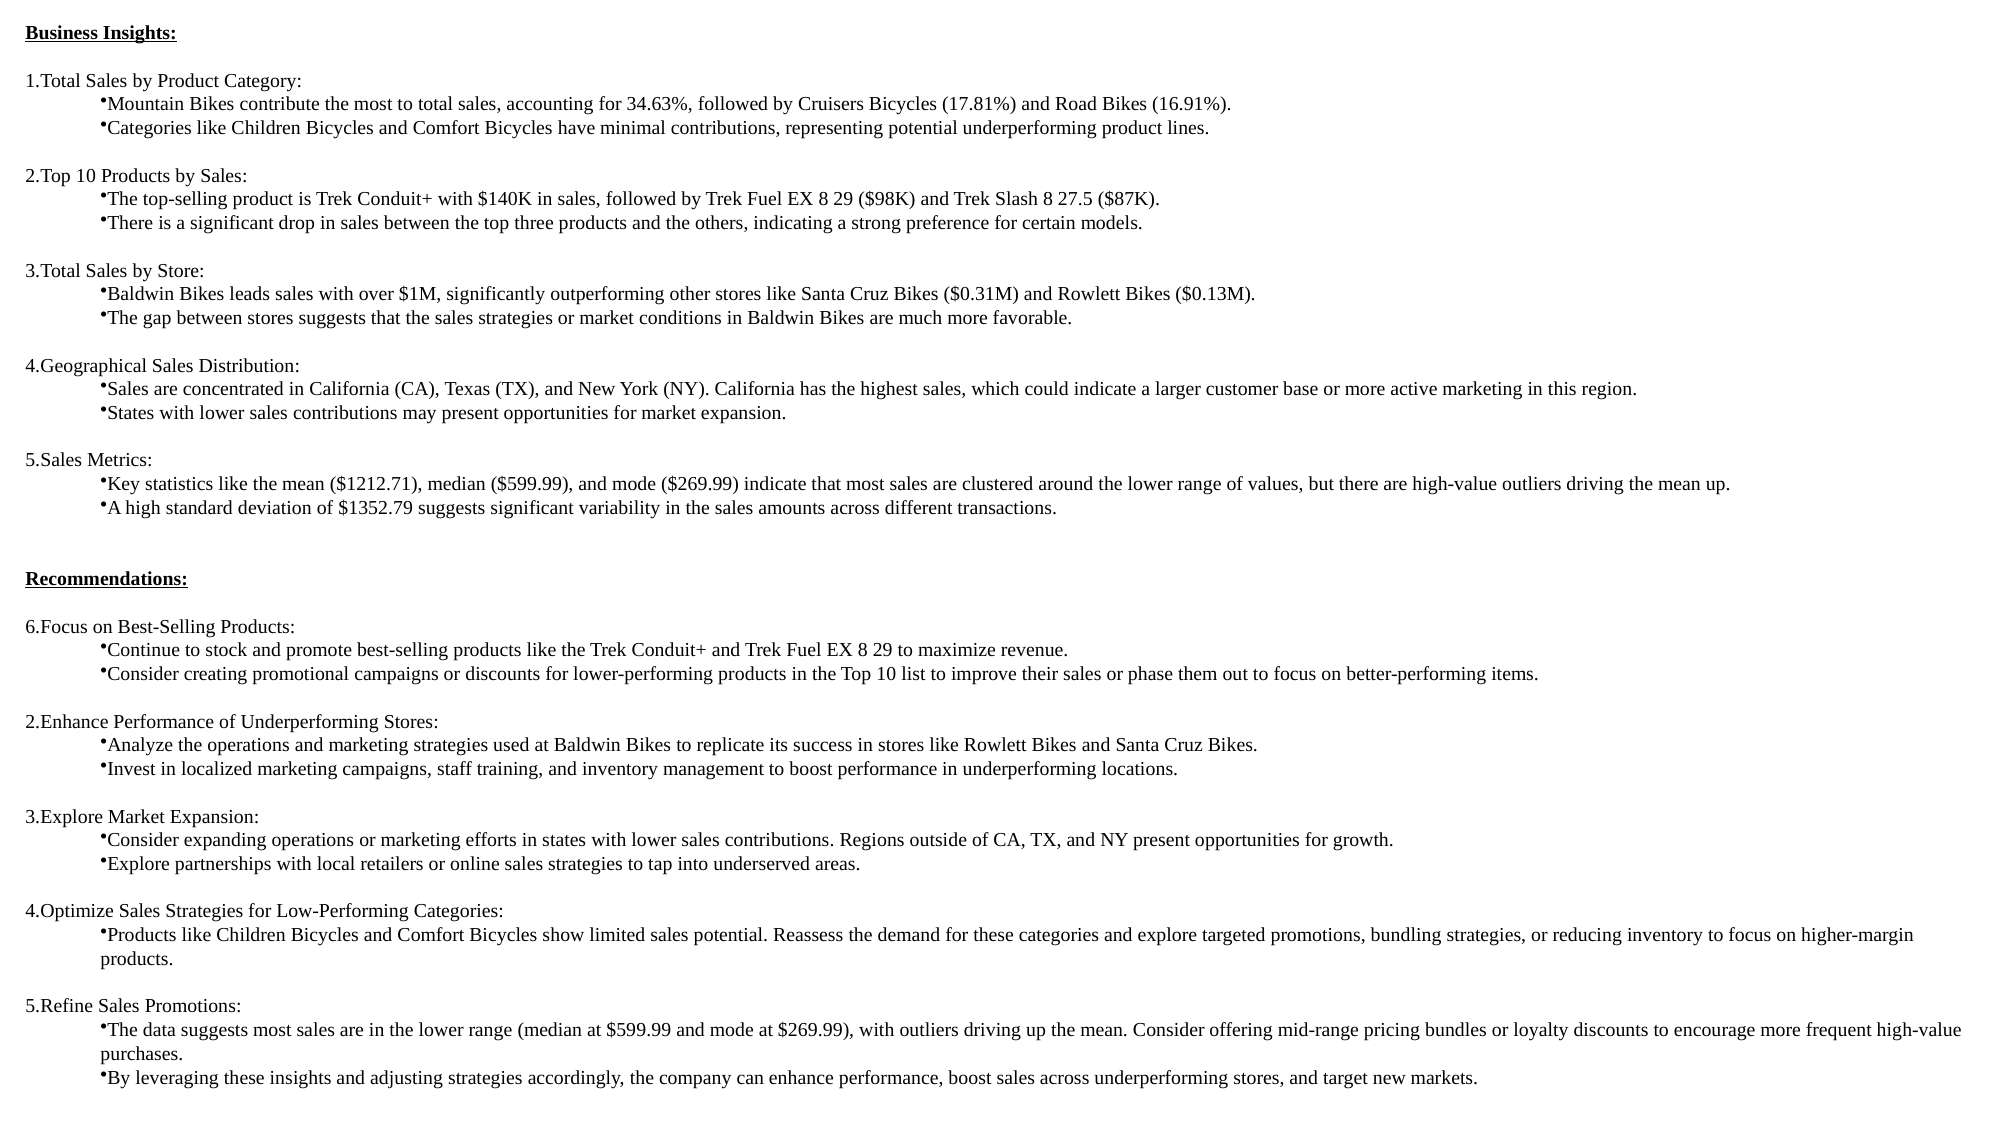

Business Insights:

Total Sales by Product Category:
Mountain Bikes contribute the most to total sales, accounting for 34.63%, followed by Cruisers Bicycles (17.81%) and Road Bikes (16.91%).
Categories like Children Bicycles and Comfort Bicycles have minimal contributions, representing potential underperforming product lines.

Top 10 Products by Sales:
The top-selling product is Trek Conduit+ with $140K in sales, followed by Trek Fuel EX 8 29 ($98K) and Trek Slash 8 27.5 ($87K).
There is a significant drop in sales between the top three products and the others, indicating a strong preference for certain models.

Total Sales by Store:
Baldwin Bikes leads sales with over $1M, significantly outperforming other stores like Santa Cruz Bikes ($0.31M) and Rowlett Bikes ($0.13M).
The gap between stores suggests that the sales strategies or market conditions in Baldwin Bikes are much more favorable.

Geographical Sales Distribution:
Sales are concentrated in California (CA), Texas (TX), and New York (NY). California has the highest sales, which could indicate a larger customer base or more active marketing in this region.
States with lower sales contributions may present opportunities for market expansion.

Sales Metrics:
Key statistics like the mean ($1212.71), median ($599.99), and mode ($269.99) indicate that most sales are clustered around the lower range of values, but there are high-value outliers driving the mean up.
A high standard deviation of $1352.79 suggests significant variability in the sales amounts across different transactions.

Recommendations:

Focus on Best-Selling Products:
Continue to stock and promote best-selling products like the Trek Conduit+ and Trek Fuel EX 8 29 to maximize revenue.
Consider creating promotional campaigns or discounts for lower-performing products in the Top 10 list to improve their sales or phase them out to focus on better-performing items.

Enhance Performance of Underperforming Stores:
Analyze the operations and marketing strategies used at Baldwin Bikes to replicate its success in stores like Rowlett Bikes and Santa Cruz Bikes.
Invest in localized marketing campaigns, staff training, and inventory management to boost performance in underperforming locations.

Explore Market Expansion:
Consider expanding operations or marketing efforts in states with lower sales contributions. Regions outside of CA, TX, and NY present opportunities for growth.
Explore partnerships with local retailers or online sales strategies to tap into underserved areas.

Optimize Sales Strategies for Low-Performing Categories:
Products like Children Bicycles and Comfort Bicycles show limited sales potential. Reassess the demand for these categories and explore targeted promotions, bundling strategies, or reducing inventory to focus on higher-margin products.

Refine Sales Promotions:
The data suggests most sales are in the lower range (median at $599.99 and mode at $269.99), with outliers driving up the mean. Consider offering mid-range pricing bundles or loyalty discounts to encourage more frequent high-value purchases.
By leveraging these insights and adjusting strategies accordingly, the company can enhance performance, boost sales across underperforming stores, and target new markets.